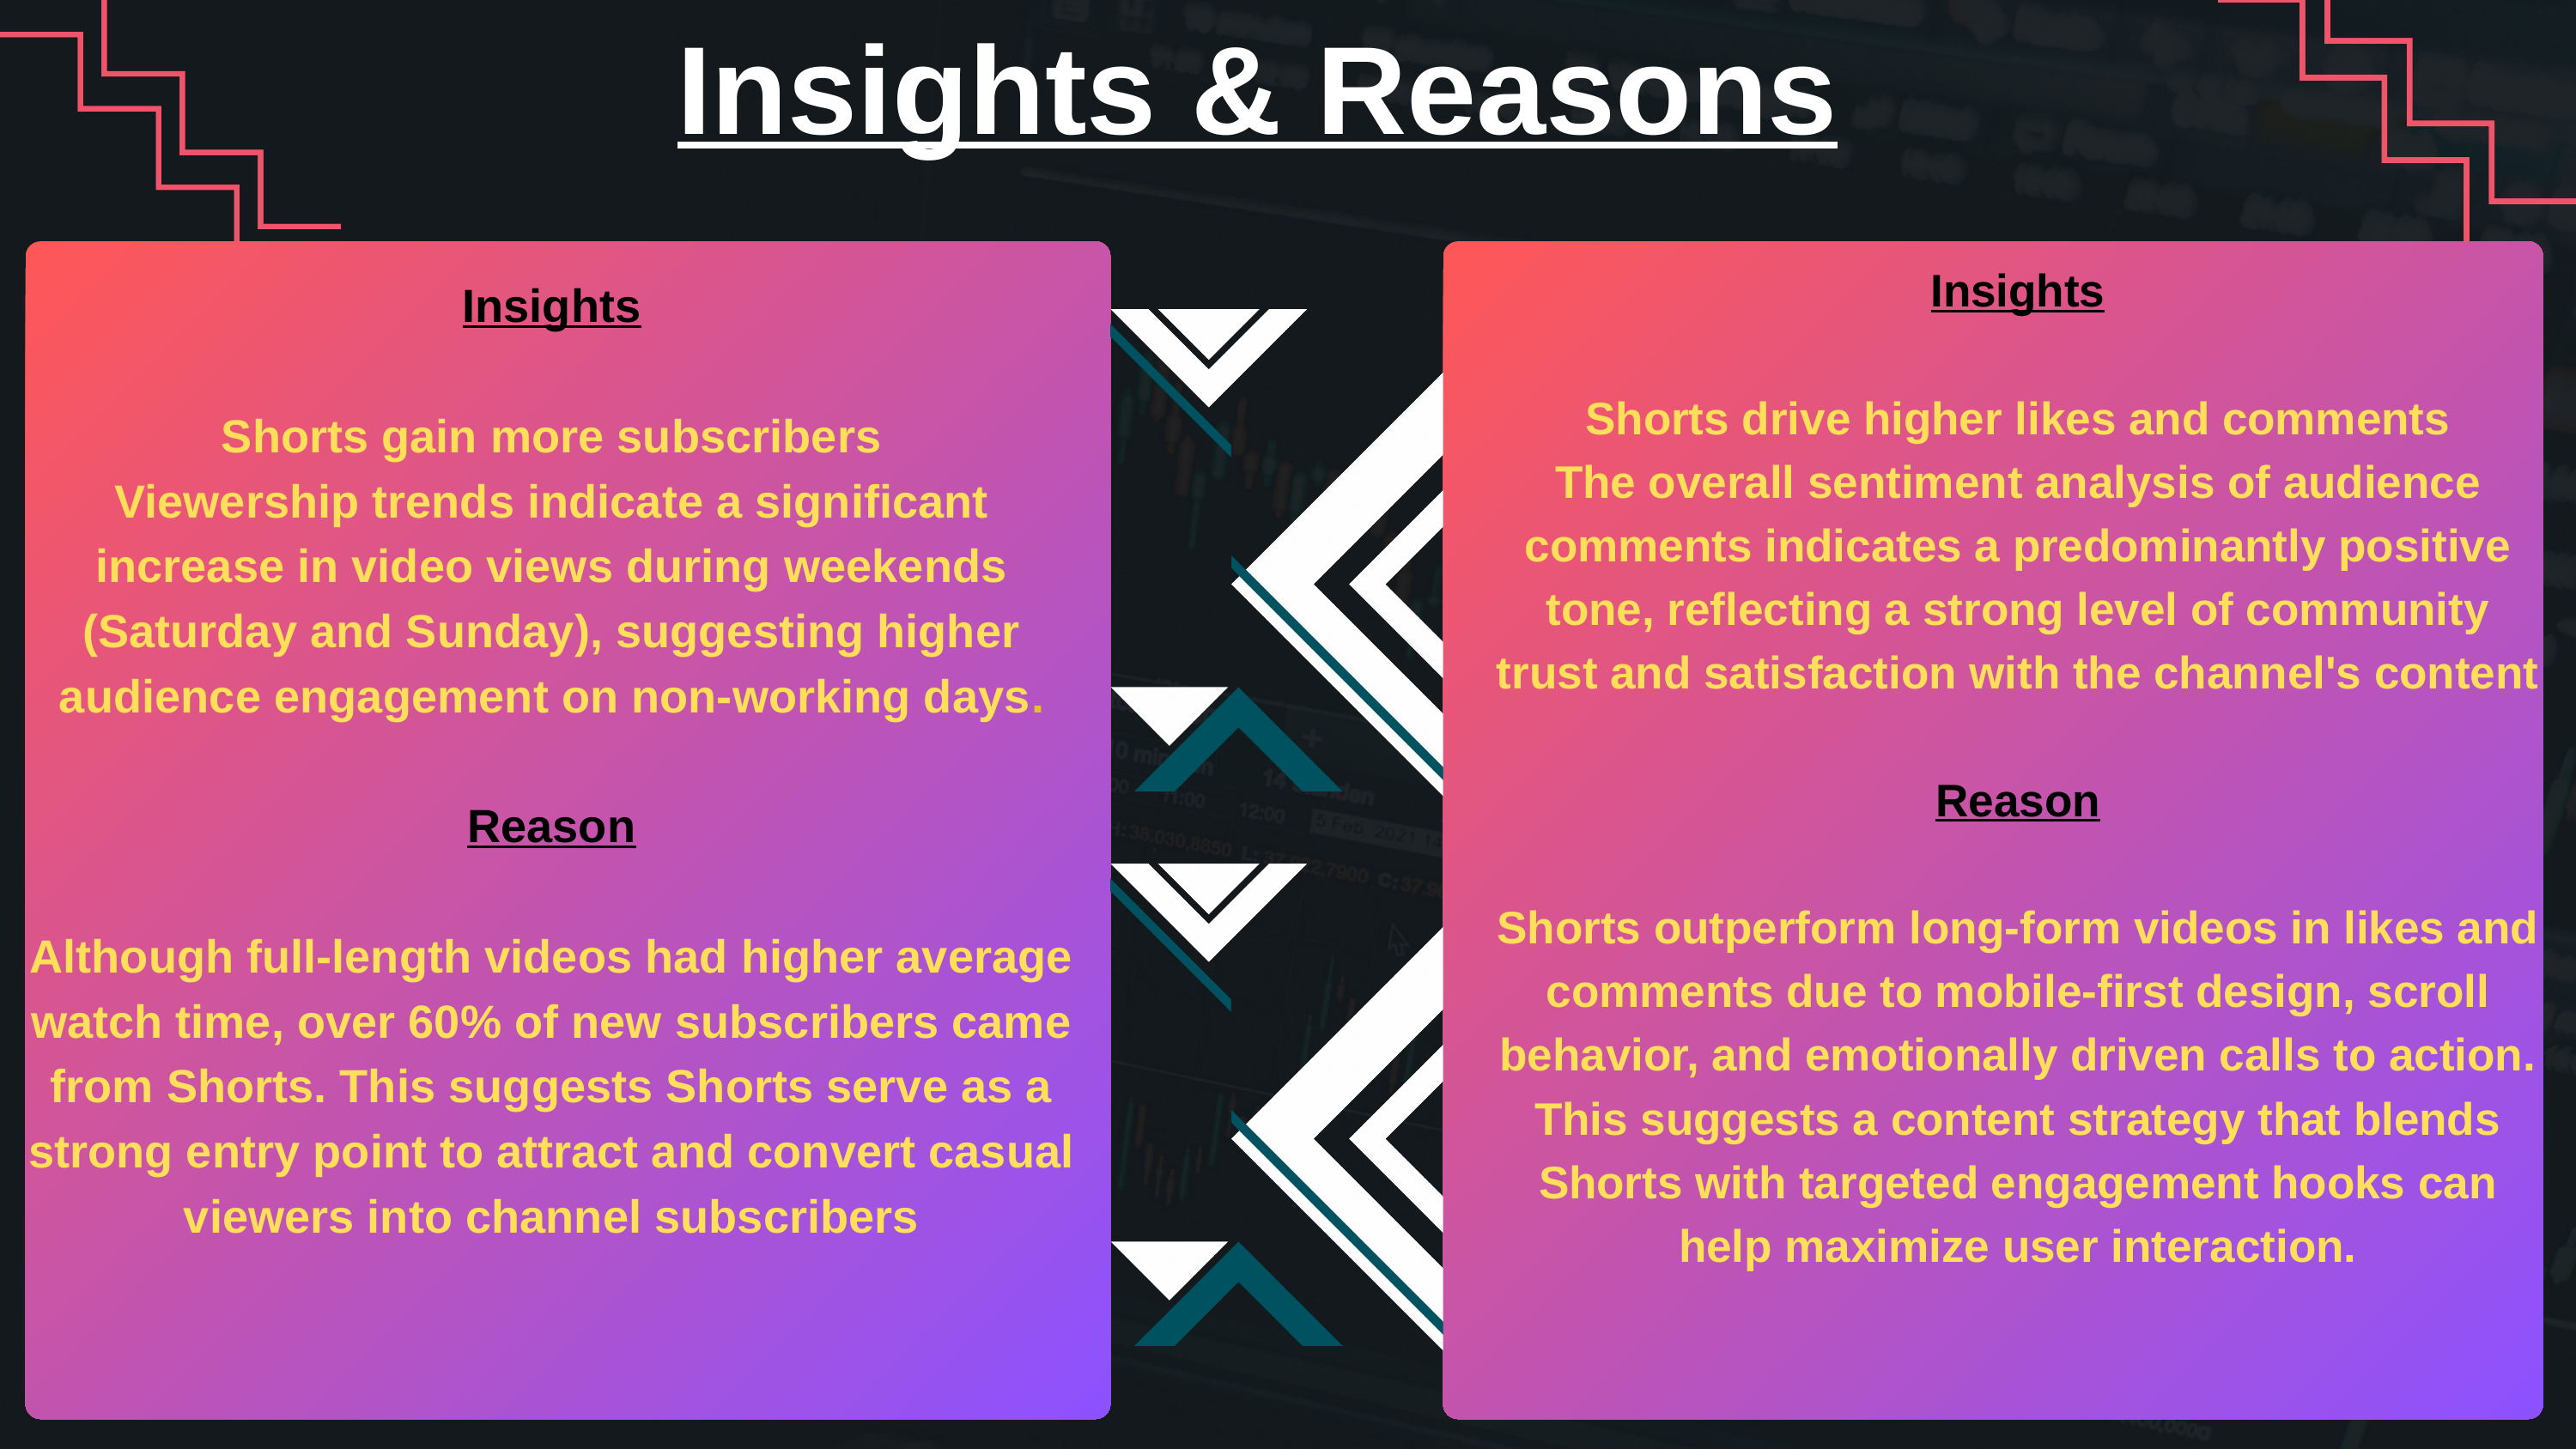

Insights & Reasons

Insights

Shorts drive higher likes and comments
The overall sentiment analysis of audience comments indicates a predominantly positive tone, reflecting a strong level of community trust and satisfaction with the channel's content

Reason

Shorts outperform long-form videos in likes and comments due to mobile-first design, scroll behavior, and emotionally driven calls to action. This suggests a content strategy that blends Shorts with targeted engagement hooks can help maximize user interaction.

Insights

Shorts gain more subscribers
Viewership trends indicate a significant increase in video views during weekends (Saturday and Sunday), suggesting higher audience engagement on non-working days.

Reason

Although full-length videos had higher average watch time, over 60% of new subscribers came from Shorts. This suggests Shorts serve as a strong entry point to attract and convert casual viewers into channel subscribers